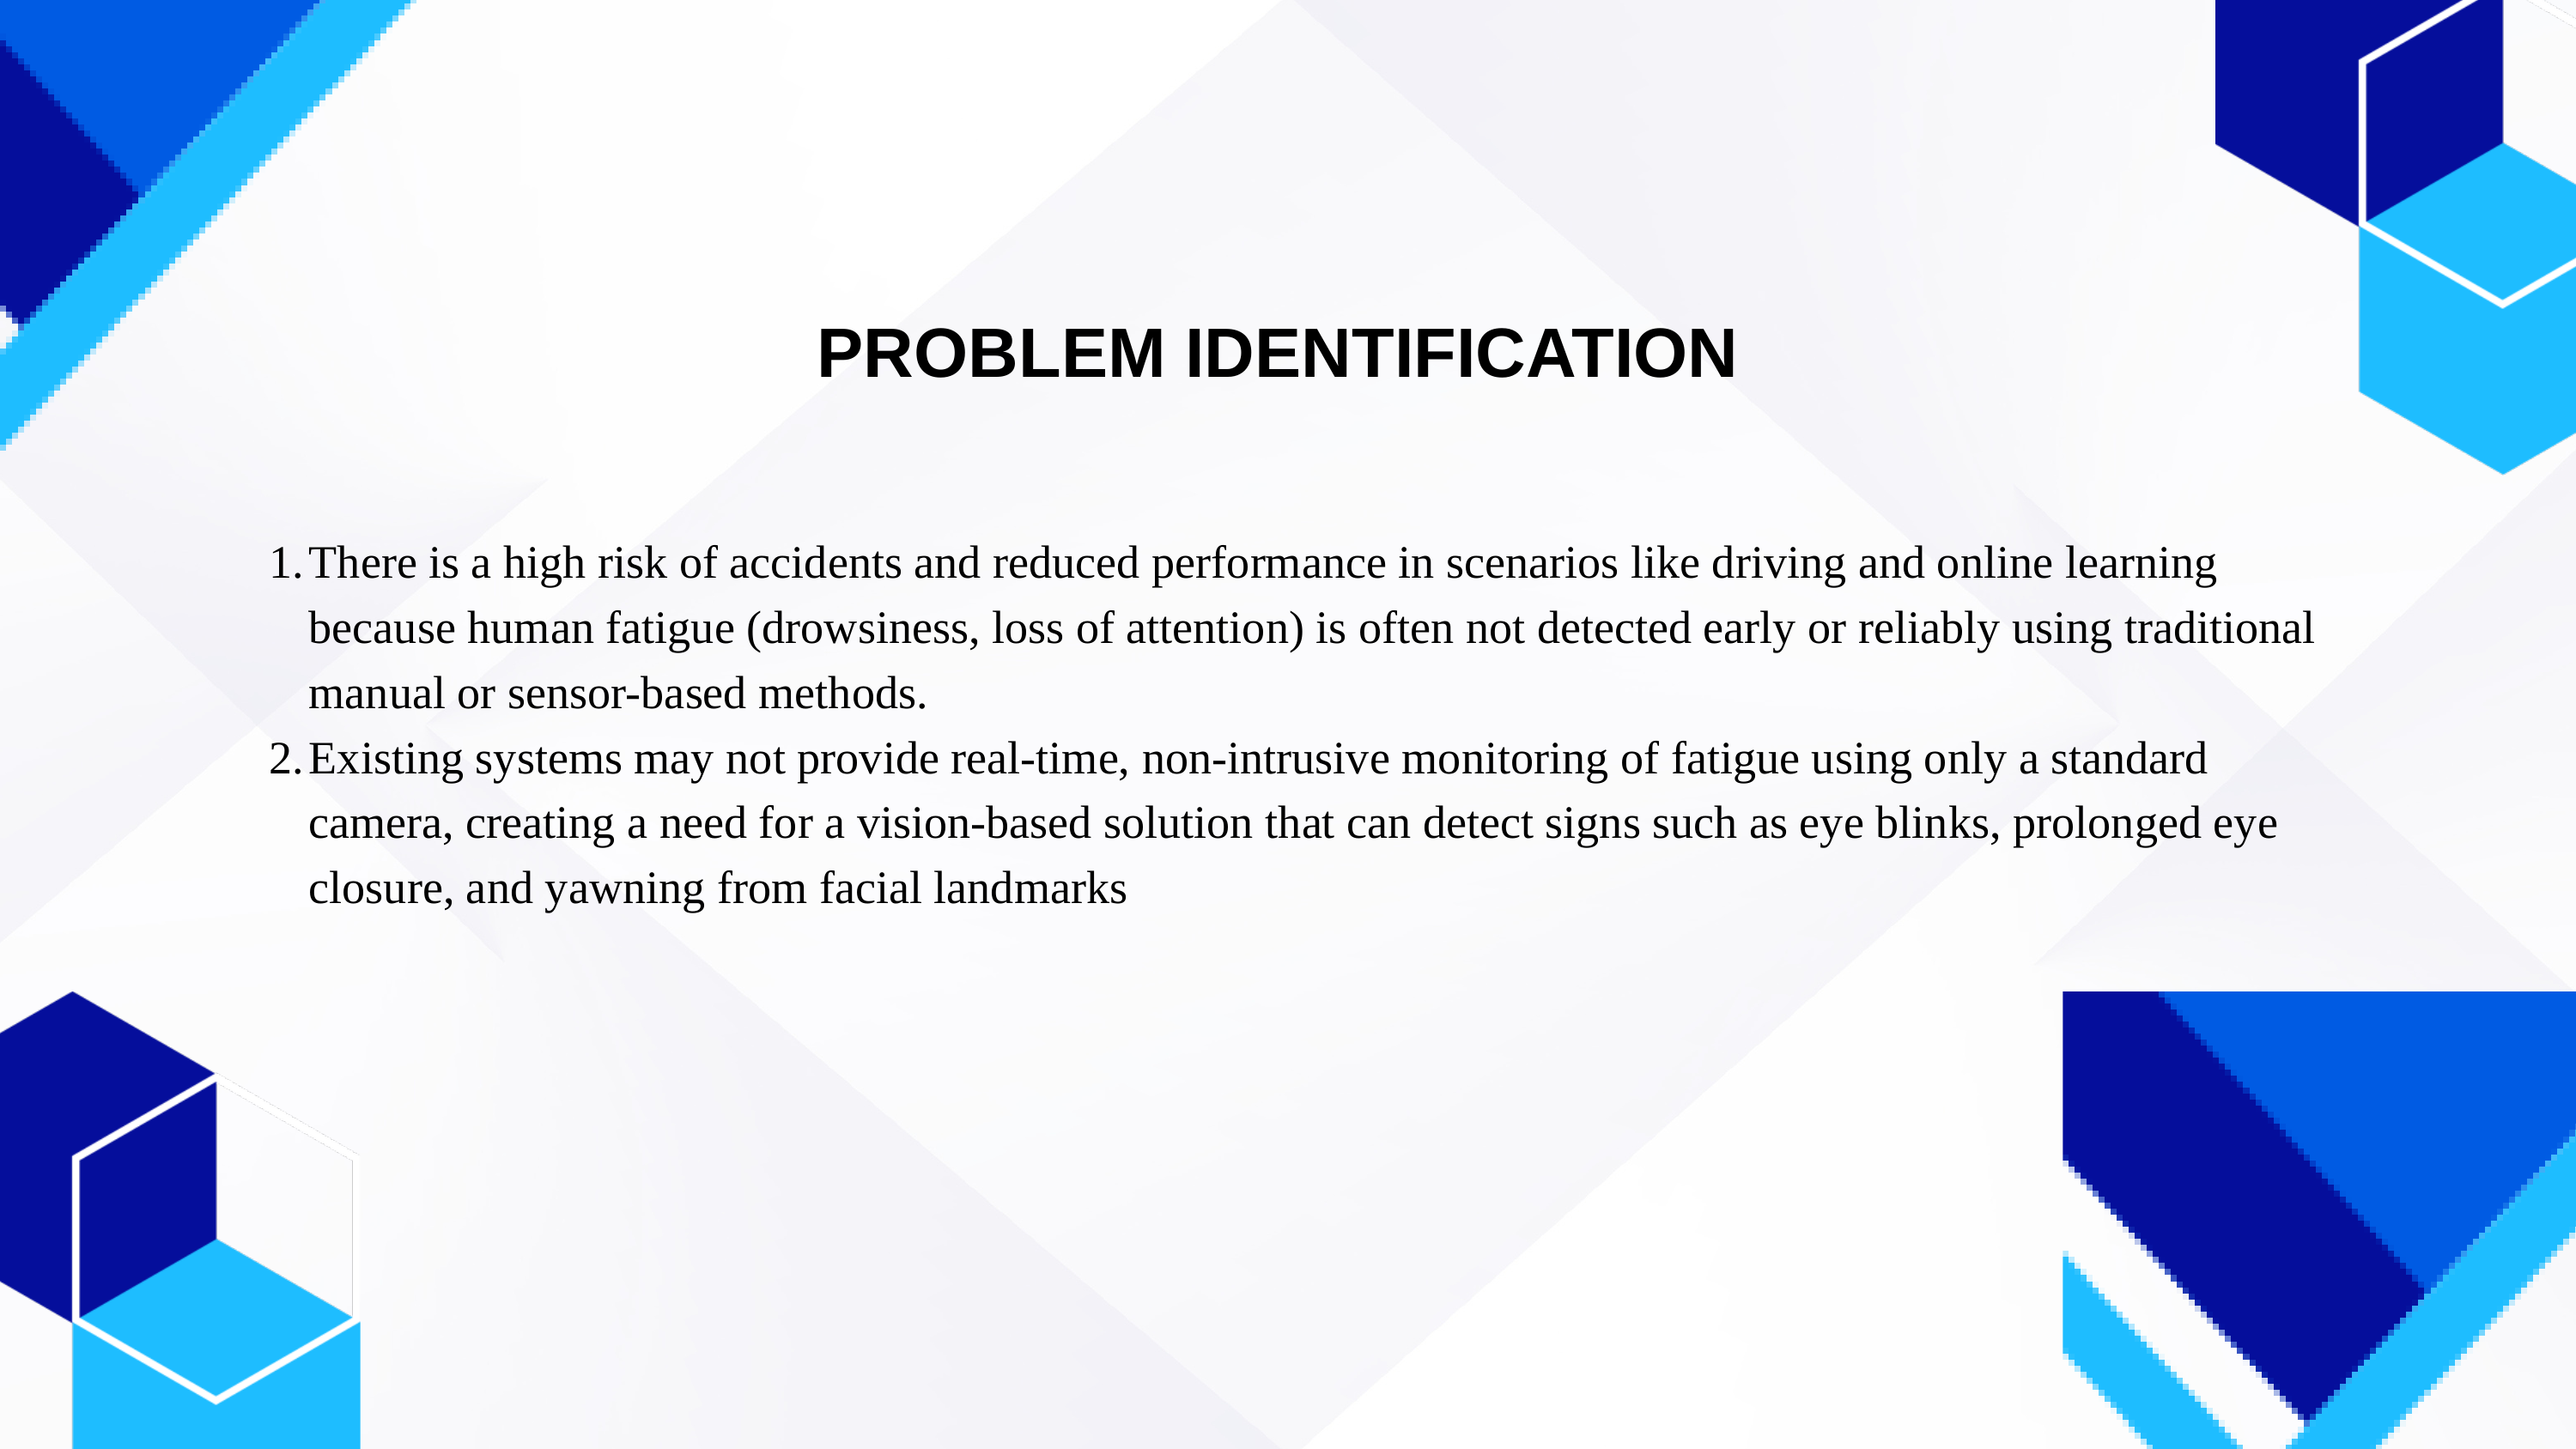

PROBLEM IDENTIFICATION

There is a high risk of accidents and reduced performance in scenarios like driving and online learning because human fatigue (drowsiness, loss of attention) is often not detected early or reliably using traditional manual or sensor-based methods.
Existing systems may not provide real-time, non-intrusive monitoring of fatigue using only a standard camera, creating a need for a vision-based solution that can detect signs such as eye blinks, prolonged eye closure, and yawning from facial landmarks